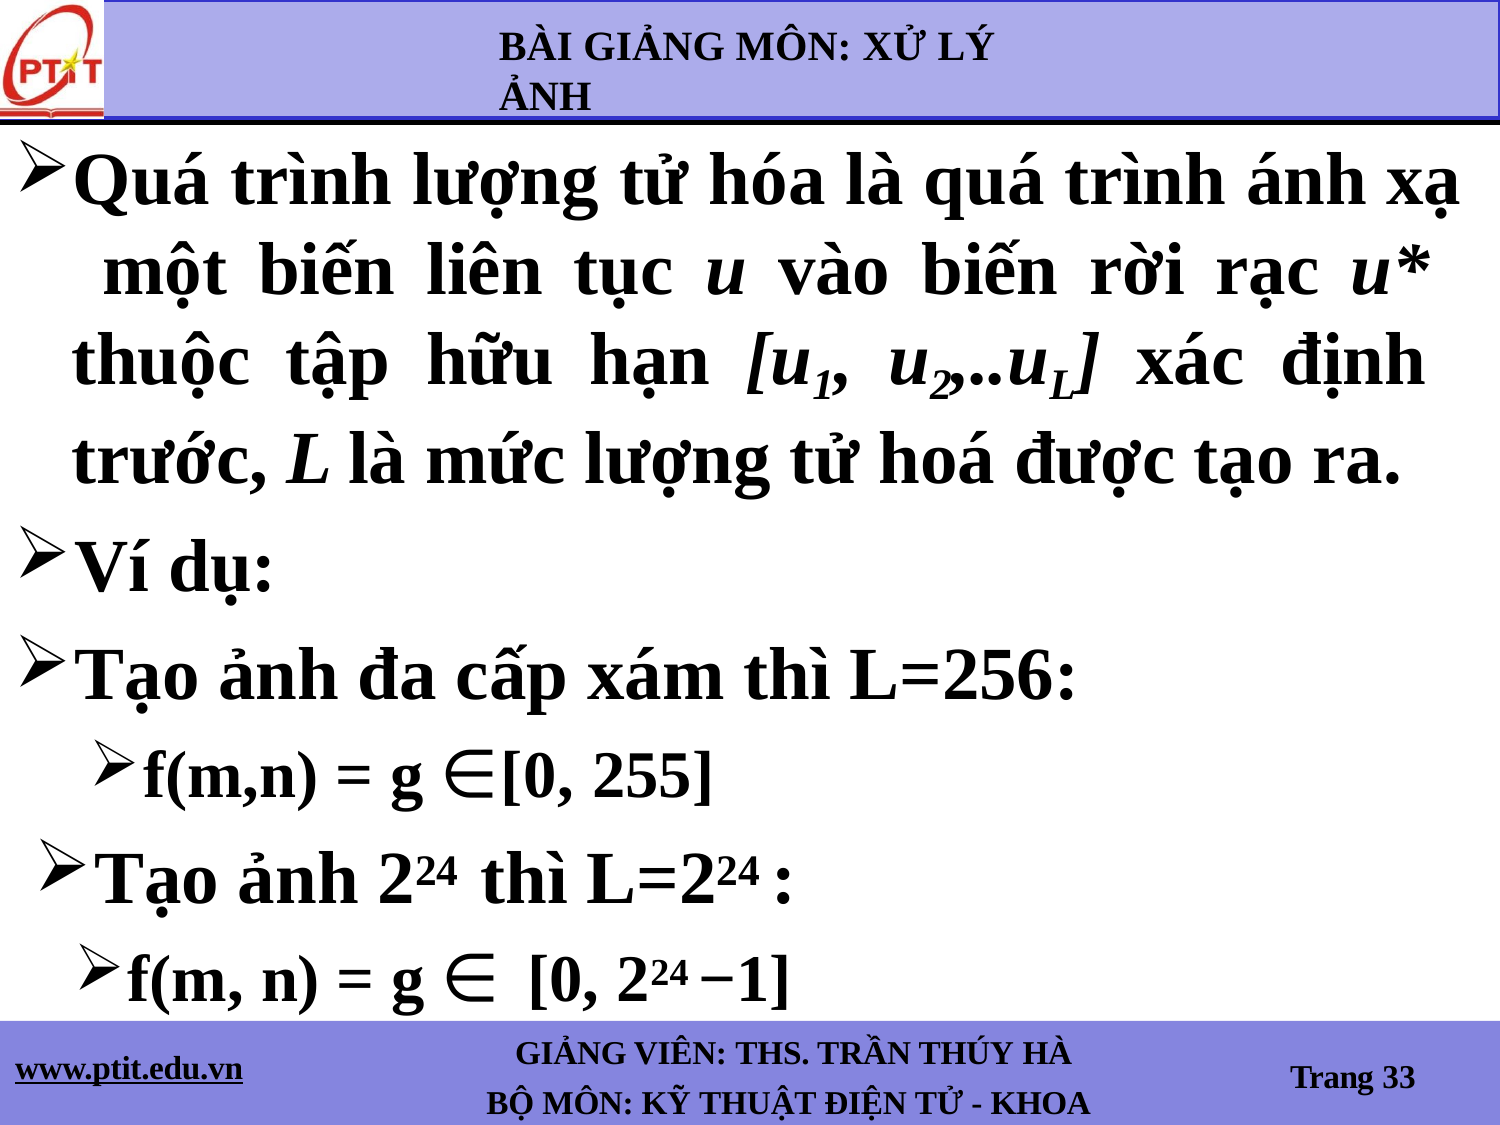

BÀI GIẢNG MÔN: XỬ LÝ ẢNH
Quá trình lượng tử hóa là quá trình ánh xạ  một biến liên tục u vào biến rời rạc u*  thuộc tập hữu hạn [u1, u2,..uL] xác định  trước, L là mức lượng tử hoá được tạo ra.
Ví dụ:
Tạo ảnh đa cấp xám thì L=256:
f(m,n) = g ∈[0, 255]
Tạo ảnh 224  thì L=224 :
f(m, n) = g ∈ [0, 224 −1]

GIẢNG VIÊN: THS. TRẦN THÚY HÀ
BỘ MÔN: KỸ THUẬT ĐIỆN TỬ - KHOA KTD33T1
www.ptit.edu.vn
Trang 33